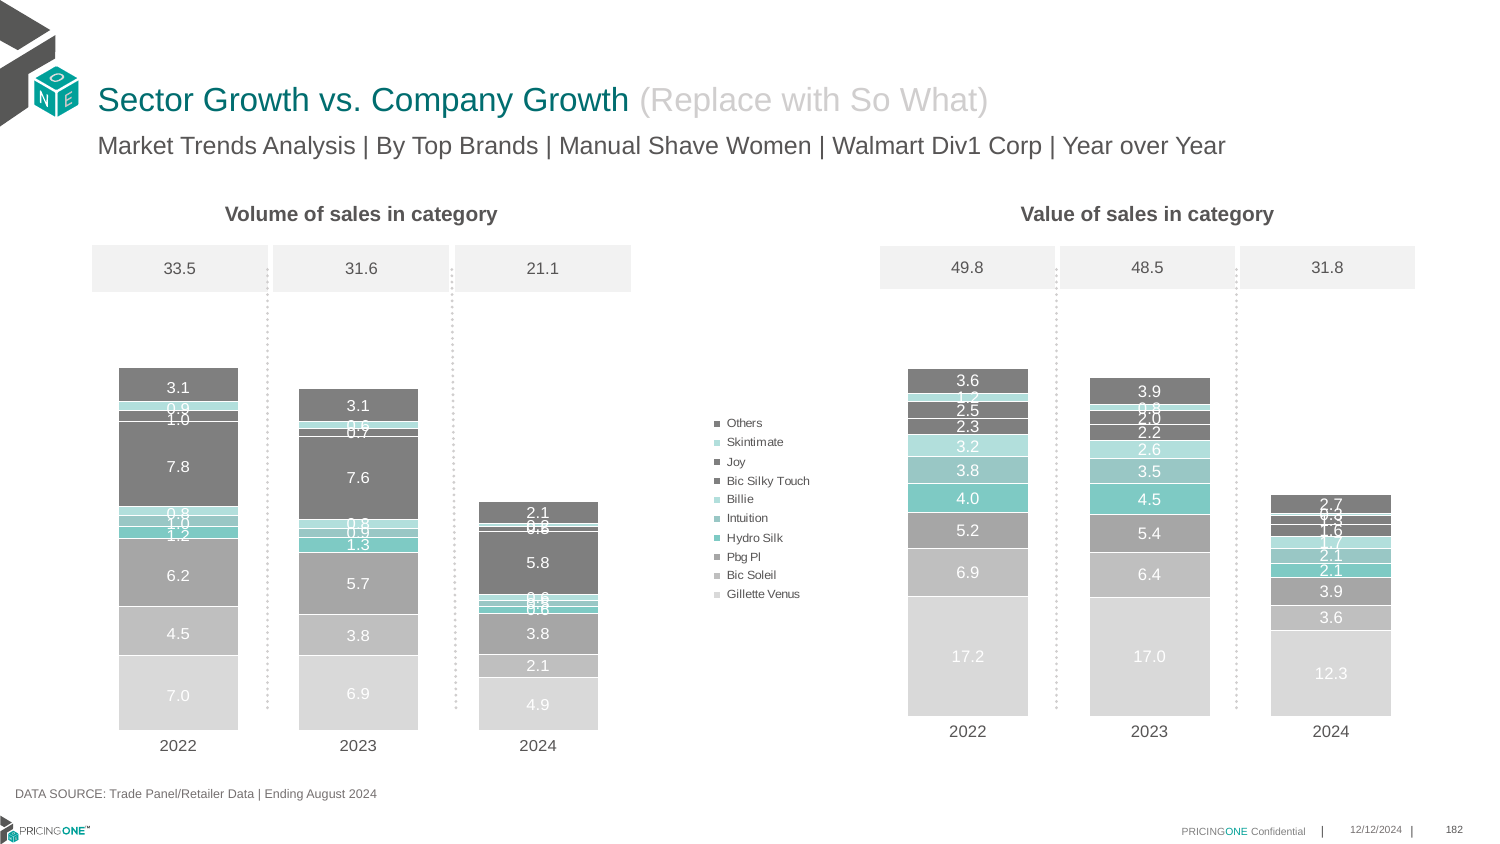

# Sector Growth vs. Company Growth (Replace with So What)
Market Trends Analysis | By Top Brands | Manual Shave Women | Walmart Div1 Corp | Year over Year
| Value of sales in category |  |  |
| --- | --- | --- |
| 49.8 | 48.5 | 31.8 |
| Volume of sales in category |  |  |
| --- | --- | --- |
| 33.5 | 31.6 | 21.1 |

### Chart

| Category | Gillette Venus | Bic Soleil | Pbg Pl | Hydro Silk | Intuition | Billie | Bic Silky Touch | Joy | Skintimate | Others |
|---|---|---|---|---|---|---|---|---|---|---|
| 2022 | 17.201396 | 6.857084 | 5.189991 | 4.037766 | 3.84985 | 3.16675 | 2.329804 | 2.498396 | 1.159107 | 3.554779 |
| 2023 | 17.047727 | 6.449796 | 5.380953 | 4.489765 | 3.537833 | 2.59181 | 2.225113 | 2.016425 | 0.846711 | 3.906802 |
| 2024 | 12.317863 | 3.589416 | 3.910155 | 2.113746 | 2.118604 | 1.734283 | 1.647384 | 1.280326 | 0.319003 | 2.725696 |

### Chart

| Category | Gillette Venus | Bic Soleil | Pbg Pl | Hydro Silk | Intuition | Billie | Bic Silky Touch | Joy | Skintimate | Others |
|---|---|---|---|---|---|---|---|---|---|---|
| 2022 | 6.960378 | 4.493695 | 6.240726 | 1.161954 | 1.017947 | 0.837515 | 7.769621 | 1.025723 | 0.877908 | 3.085691 |
| 2023 | 6.917578 | 3.818672 | 5.739409 | 1.345737 | 0.867441 | 0.815816 | 7.649589 | 0.739526 | 0.586481 | 3.084593 |
| 2024 | 4.933889 | 2.088106 | 3.810098 | 0.635761 | 0.525101 | 0.566846 | 5.817632 | 0.471709 | 0.22142 | 2.068612 |
DATA SOURCE: Trade Panel/Retailer Data | Ending August 2024

12/12/2024
182